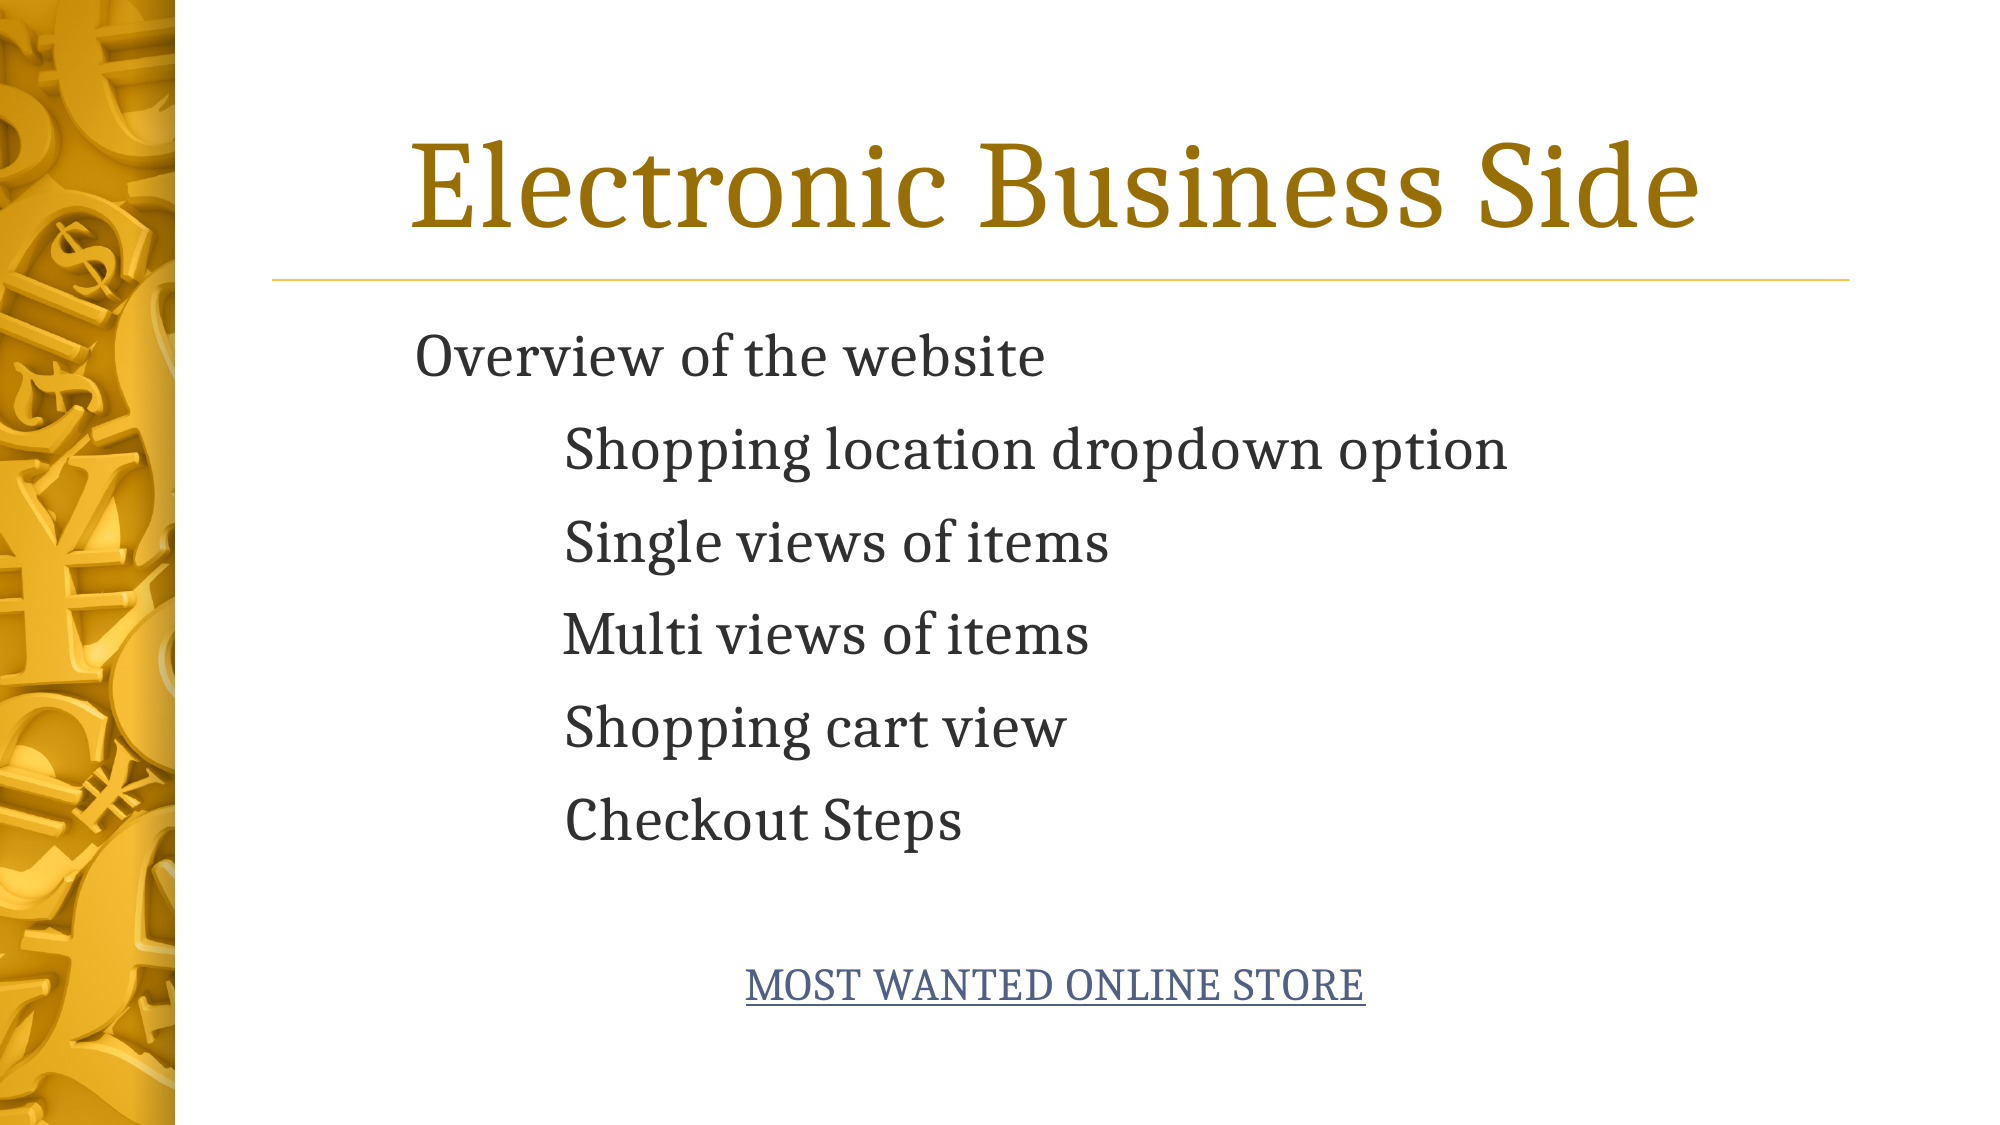

# Electronic Business Side
	Overview of the website
		Shopping location dropdown option
		Single views of items
		Multi views of items
		Shopping cart view
		Checkout Steps

MOST WANTED ONLINE STORE